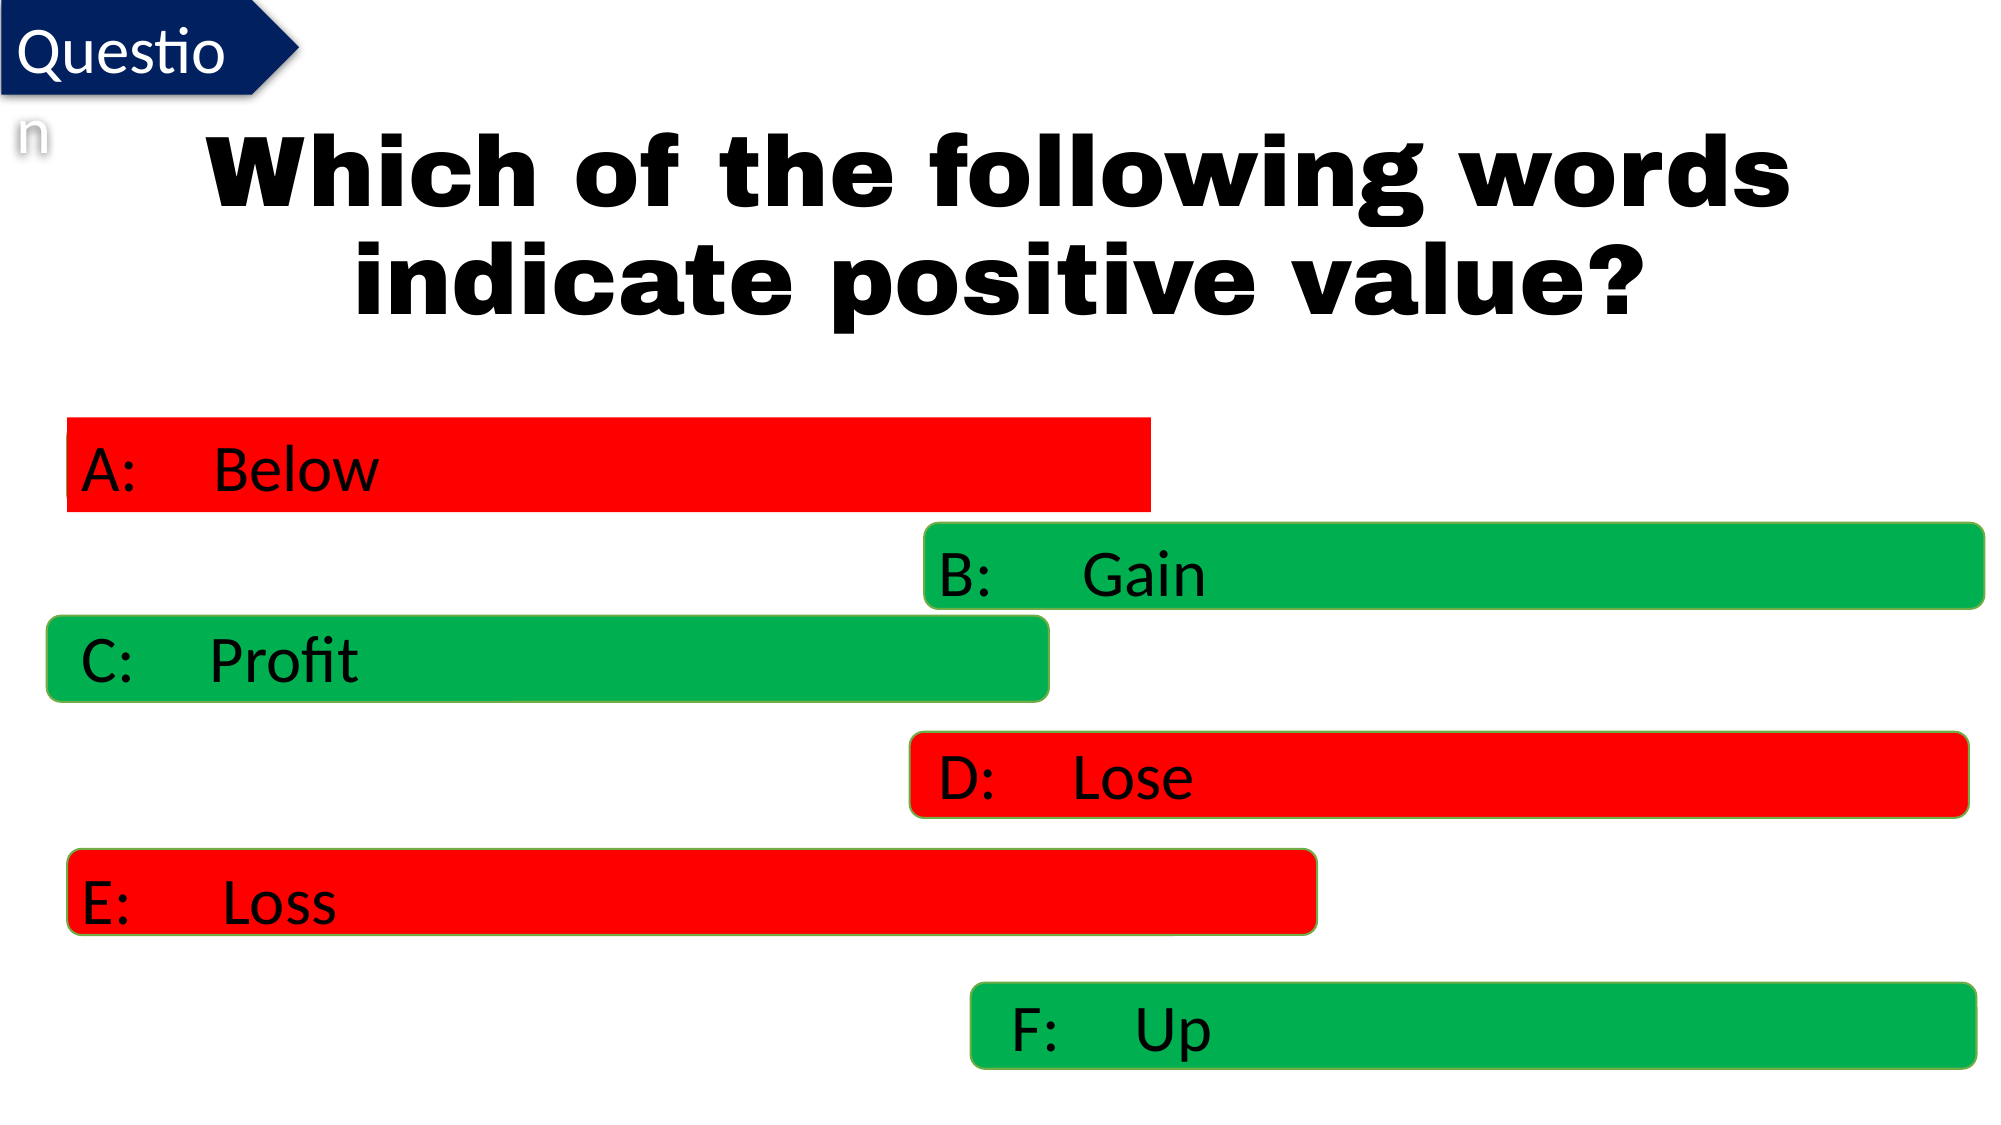

Question
Which of the following words indicate positive value?
A:     Below

B:      Gain

C:     Profit

D:     Lose

E:      Loss
F:     Up